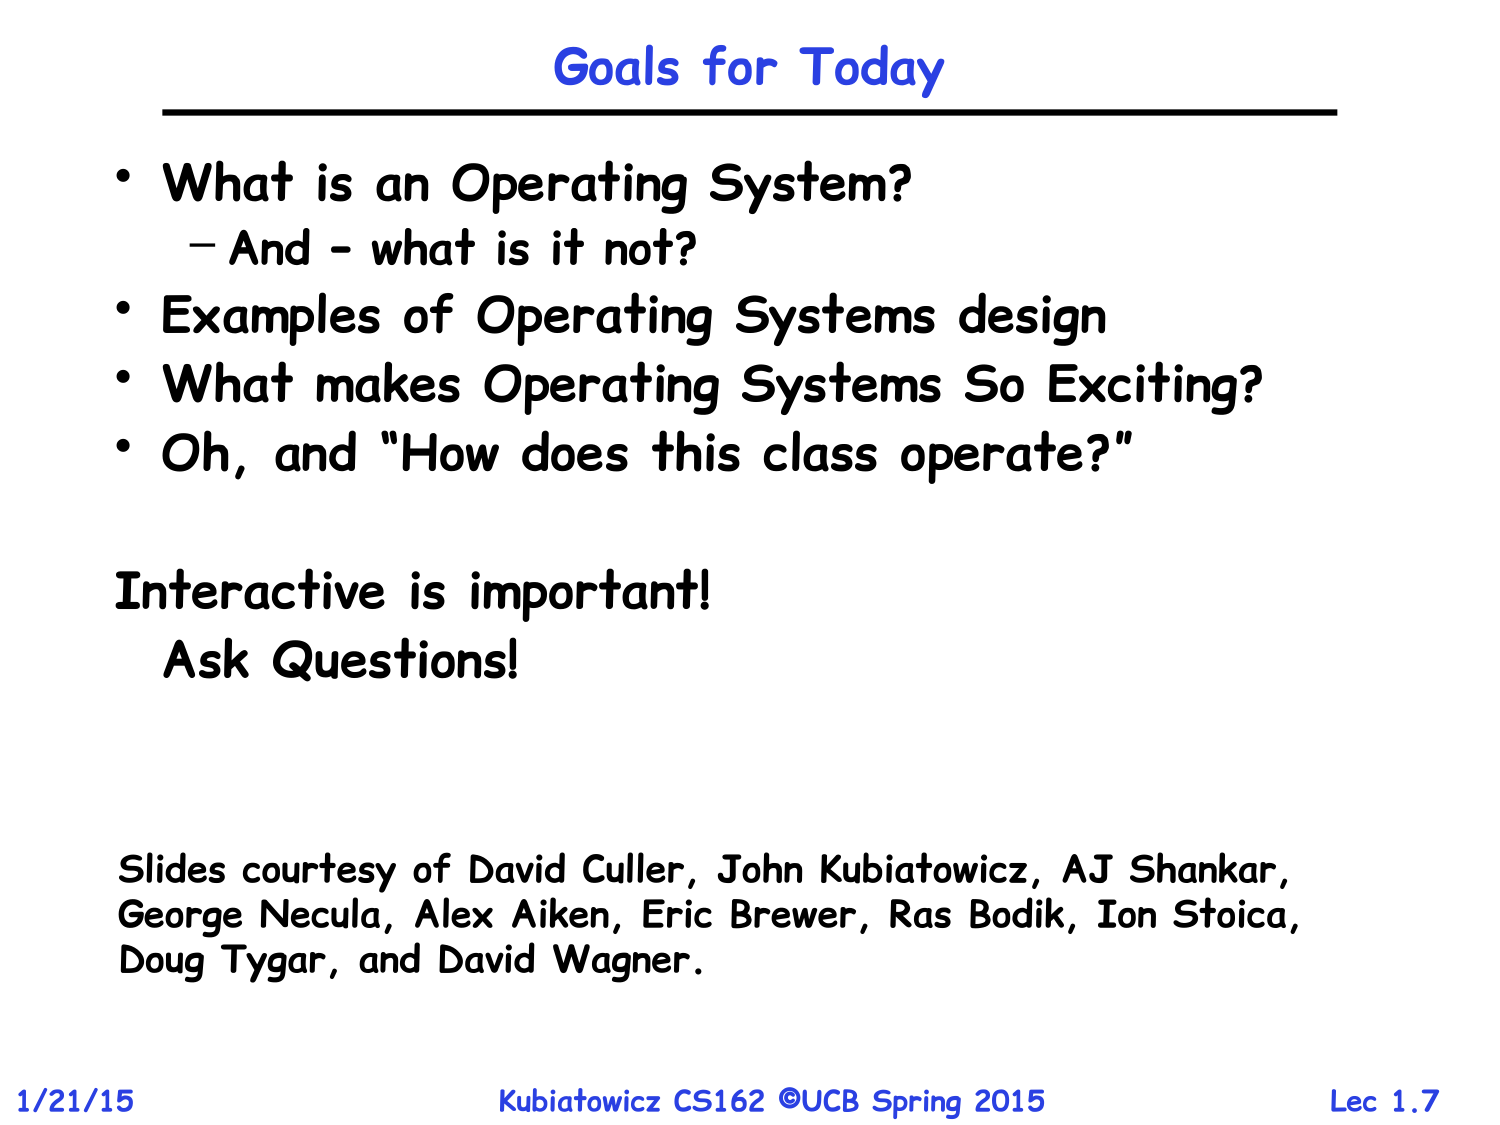

# Goals for Today
What is an Operating System?
And – what is it not?
Examples of Operating Systems design
What makes Operating Systems So Exciting?
Oh, and “How does this class operate?”

Interactive is important!
	Ask Questions!

Slides courtesy of David Culler, John Kubiatowicz, AJ Shankar, George Necula, Alex Aiken, Eric Brewer, Ras Bodik, Ion Stoica, Doug Tygar, and David Wagner.